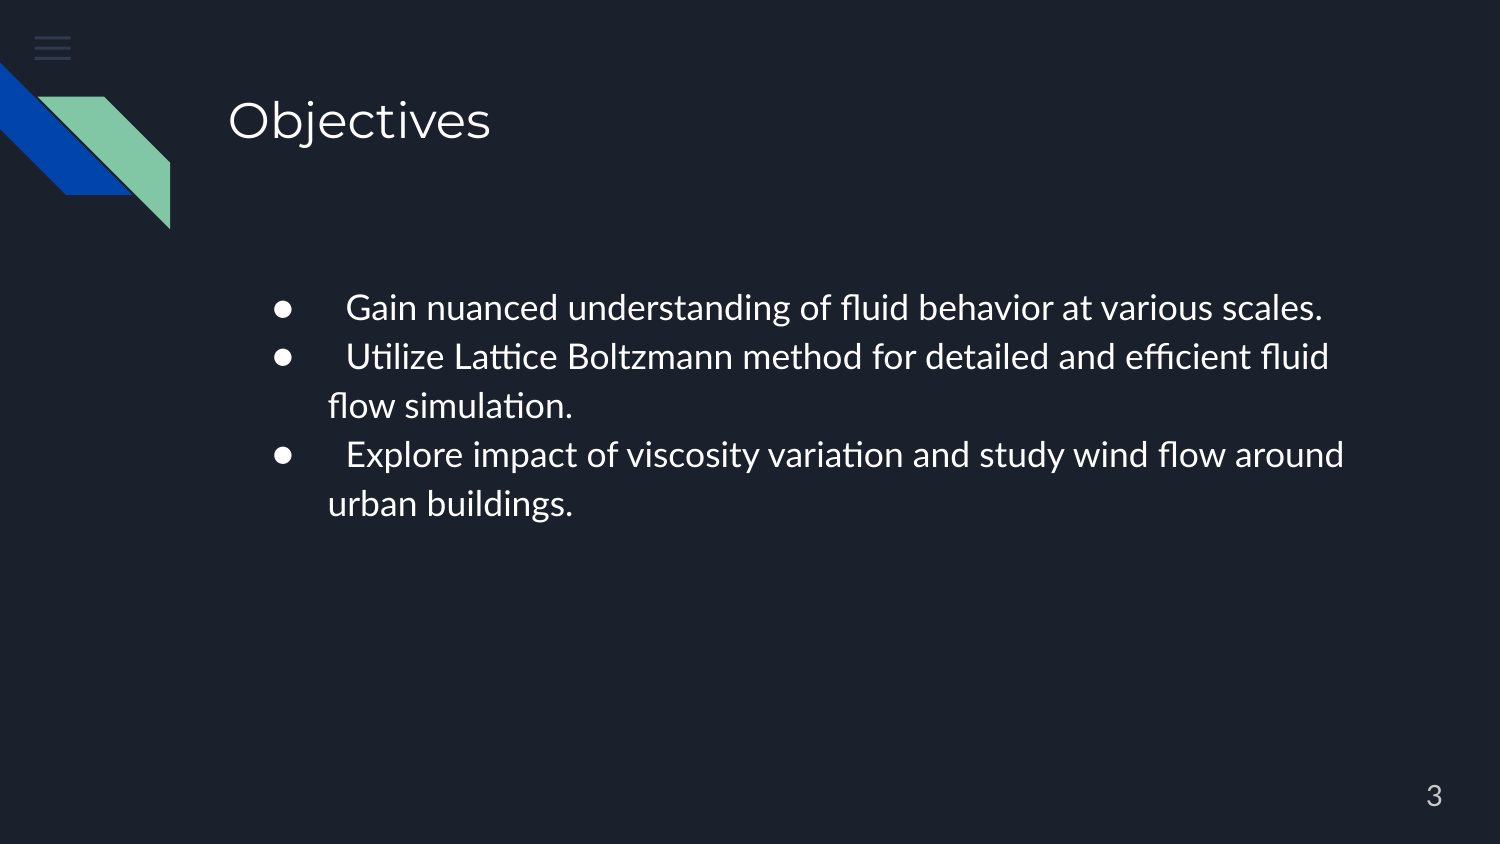

# Objectives

  Gain nuanced understanding of fluid behavior at various scales.
  Utilize Lattice Boltzmann method for detailed and efficient fluid flow simulation.
  Explore impact of viscosity variation and study wind flow around urban buildings.
3